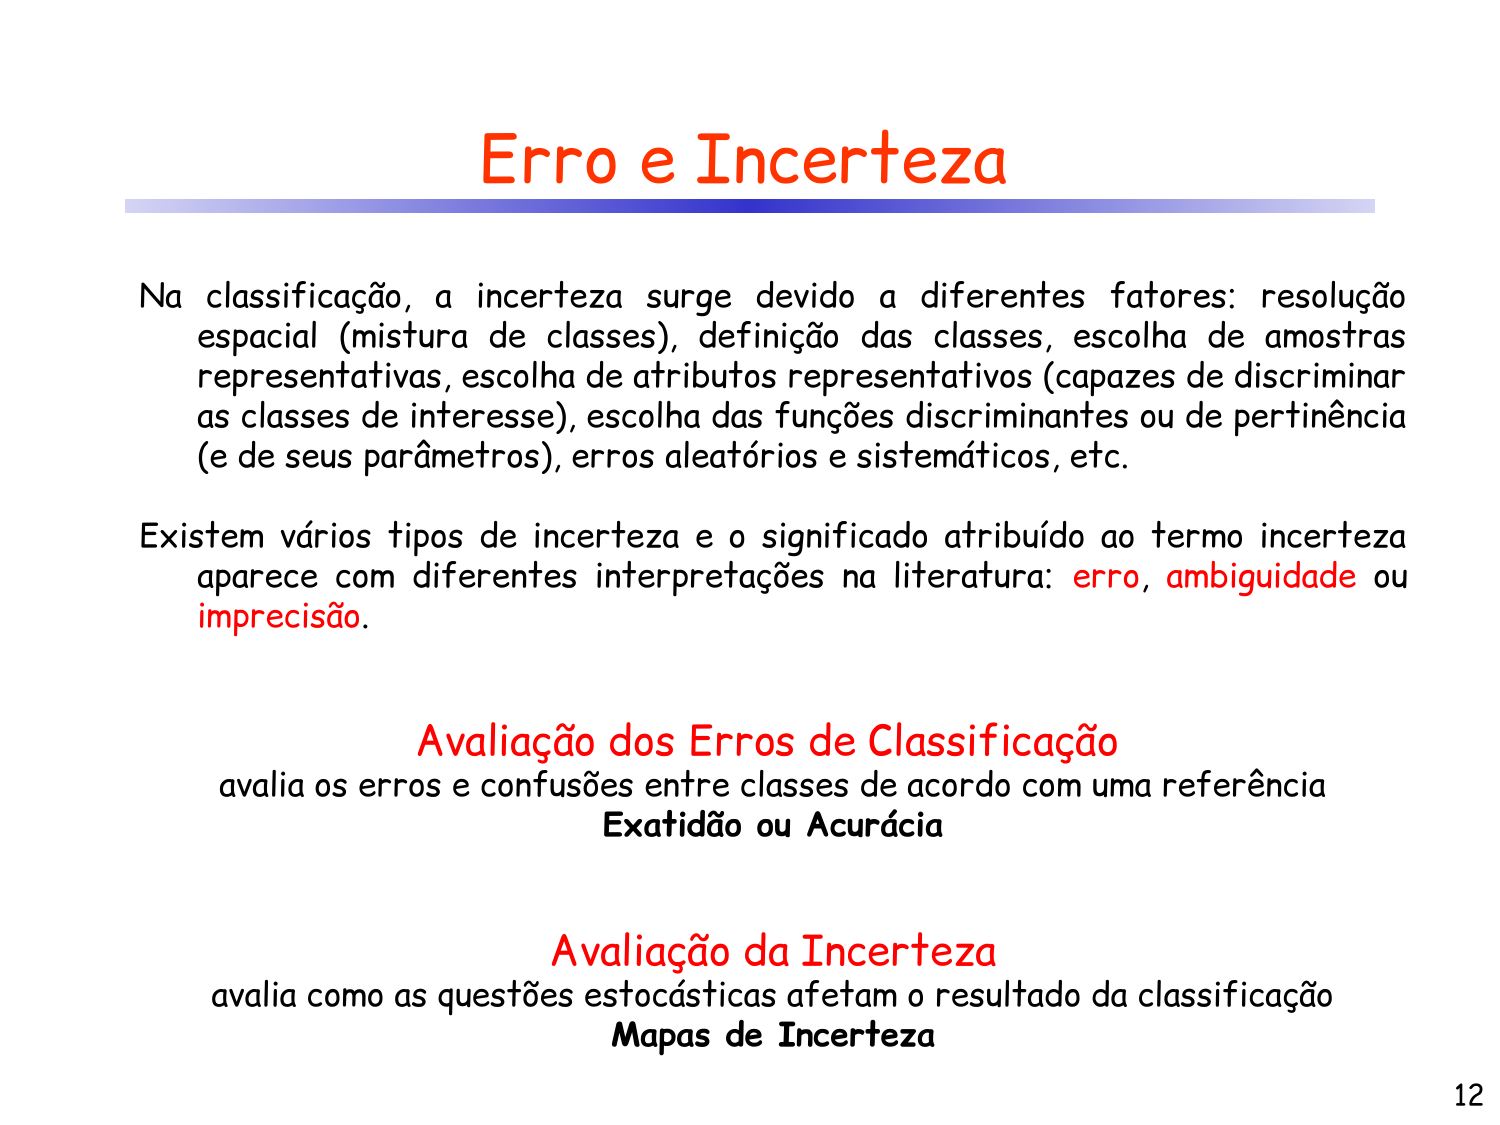

# Erro e Incerteza
Na classificação, a incerteza surge devido a diferentes fatores: resolução espacial (mistura de classes), definição das classes, escolha de amostras representativas, escolha de atributos representativos (capazes de discriminar as classes de interesse), escolha das funções discriminantes ou de pertinência (e de seus parâmetros), erros aleatórios e sistemáticos, etc.

Existem vários tipos de incerteza e o significado atribuído ao termo incerteza aparece com diferentes interpretações na literatura: erro, ambiguidade ou imprecisão.

Avaliação dos Erros de Classificação
avalia os erros e confusões entre classes de acordo com uma referência
Exatidão ou Acurácia

Avaliação da Incerteza
avalia como as questões estocásticas afetam o resultado da classificação
Mapas de Incerteza

12